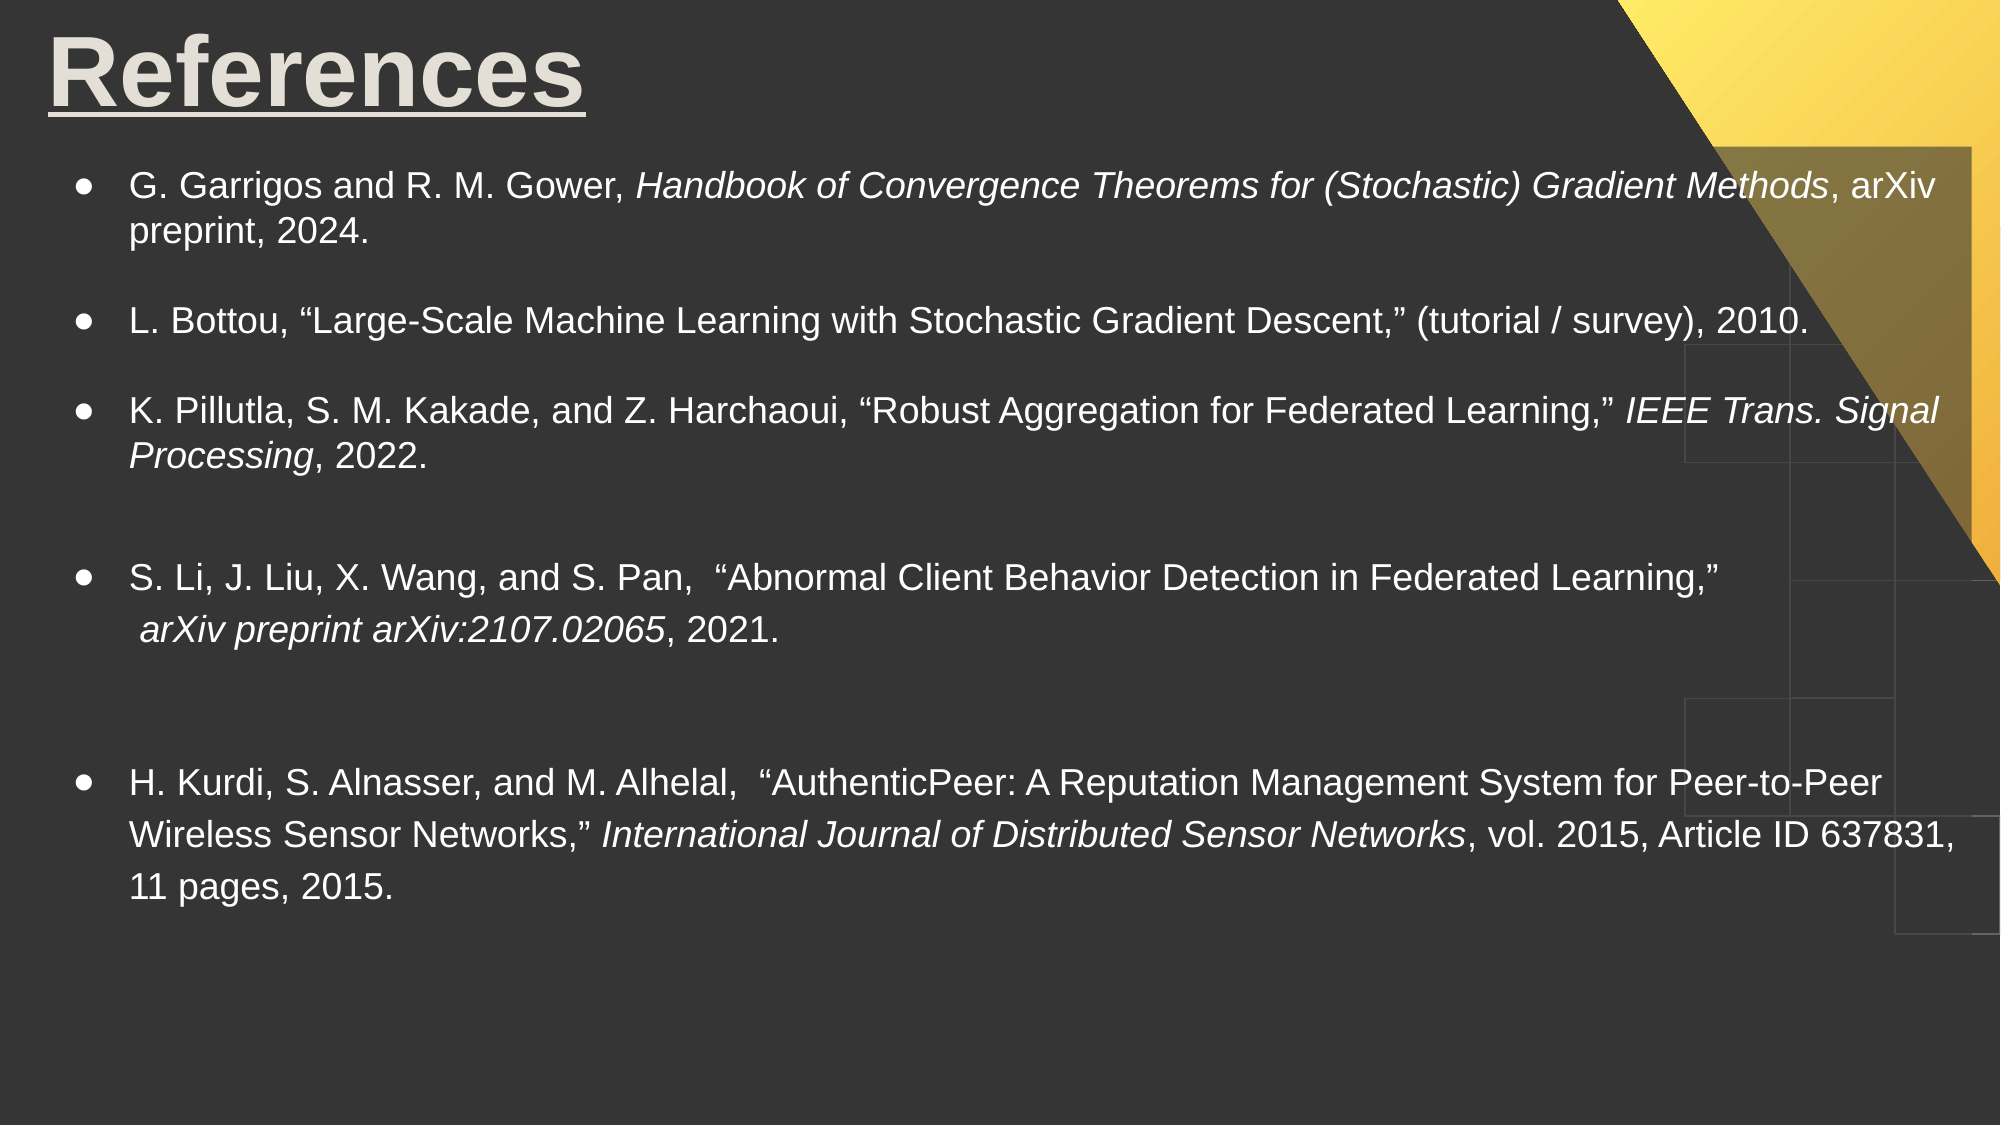

References
G. Garrigos and R. M. Gower, Handbook of Convergence Theorems for (Stochastic) Gradient Methods, arXiv preprint, 2024.
L. Bottou, “Large-Scale Machine Learning with Stochastic Gradient Descent,” (tutorial / survey), 2010.
K. Pillutla, S. M. Kakade, and Z. Harchaoui, “Robust Aggregation for Federated Learning,” IEEE Trans. Signal Processing, 2022.

S. Li, J. Liu, X. Wang, and S. Pan,  “Abnormal Client Behavior Detection in Federated Learning,”
 arXiv preprint arXiv:2107.02065, 2021.

H. Kurdi, S. Alnasser, and M. Alhelal,  “AuthenticPeer: A Reputation Management System for Peer-to-Peer Wireless Sensor Networks,” International Journal of Distributed Sensor Networks, vol. 2015, Article ID 637831, 11 pages, 2015.